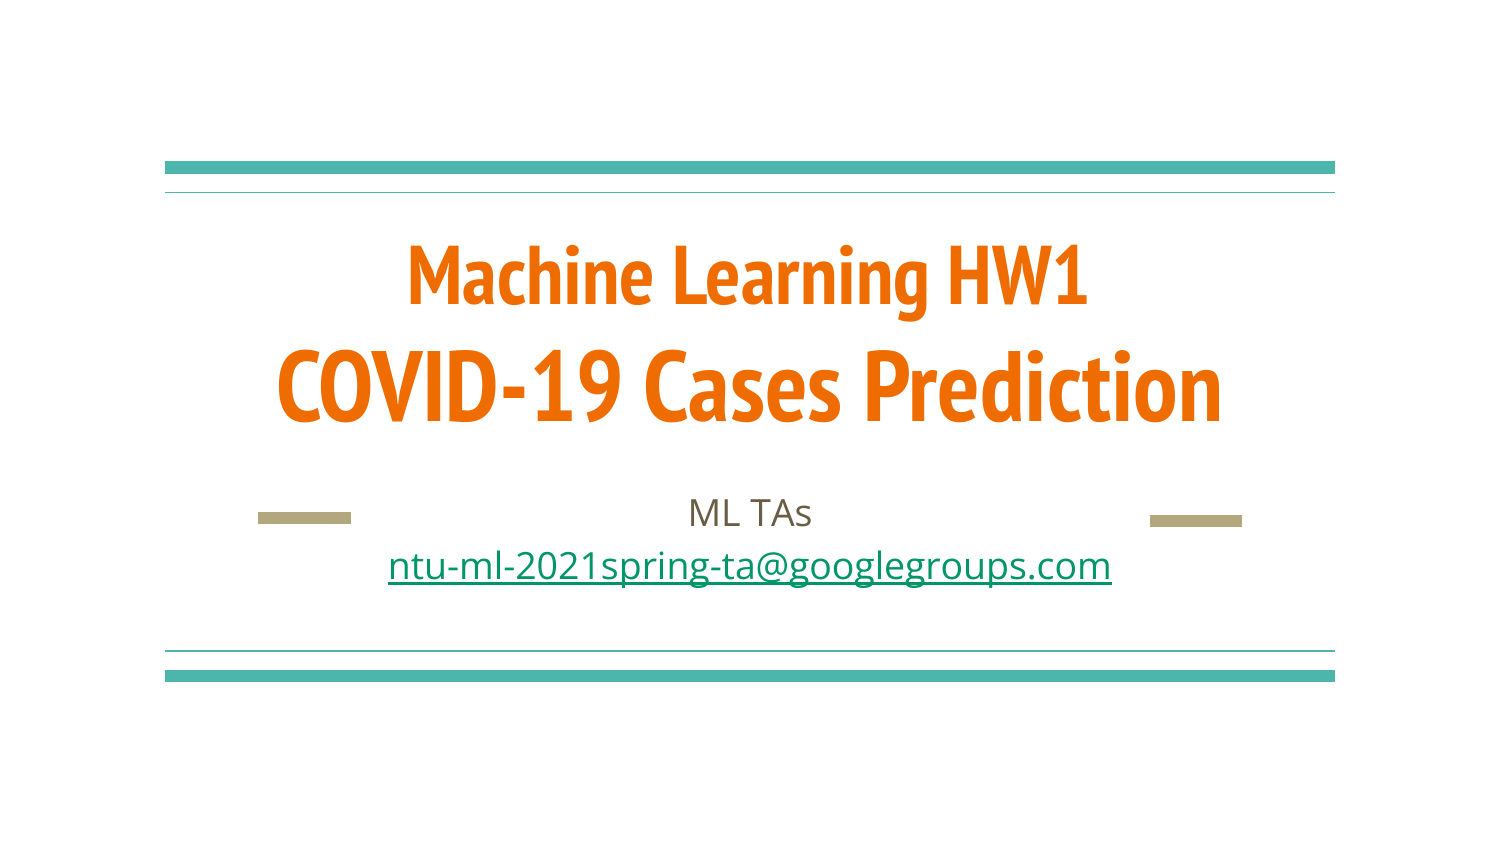

# Machine Learning HW1
COVID-19 Cases Prediction
ML TAs
ntu-ml-2021spring-ta@googlegroups.com